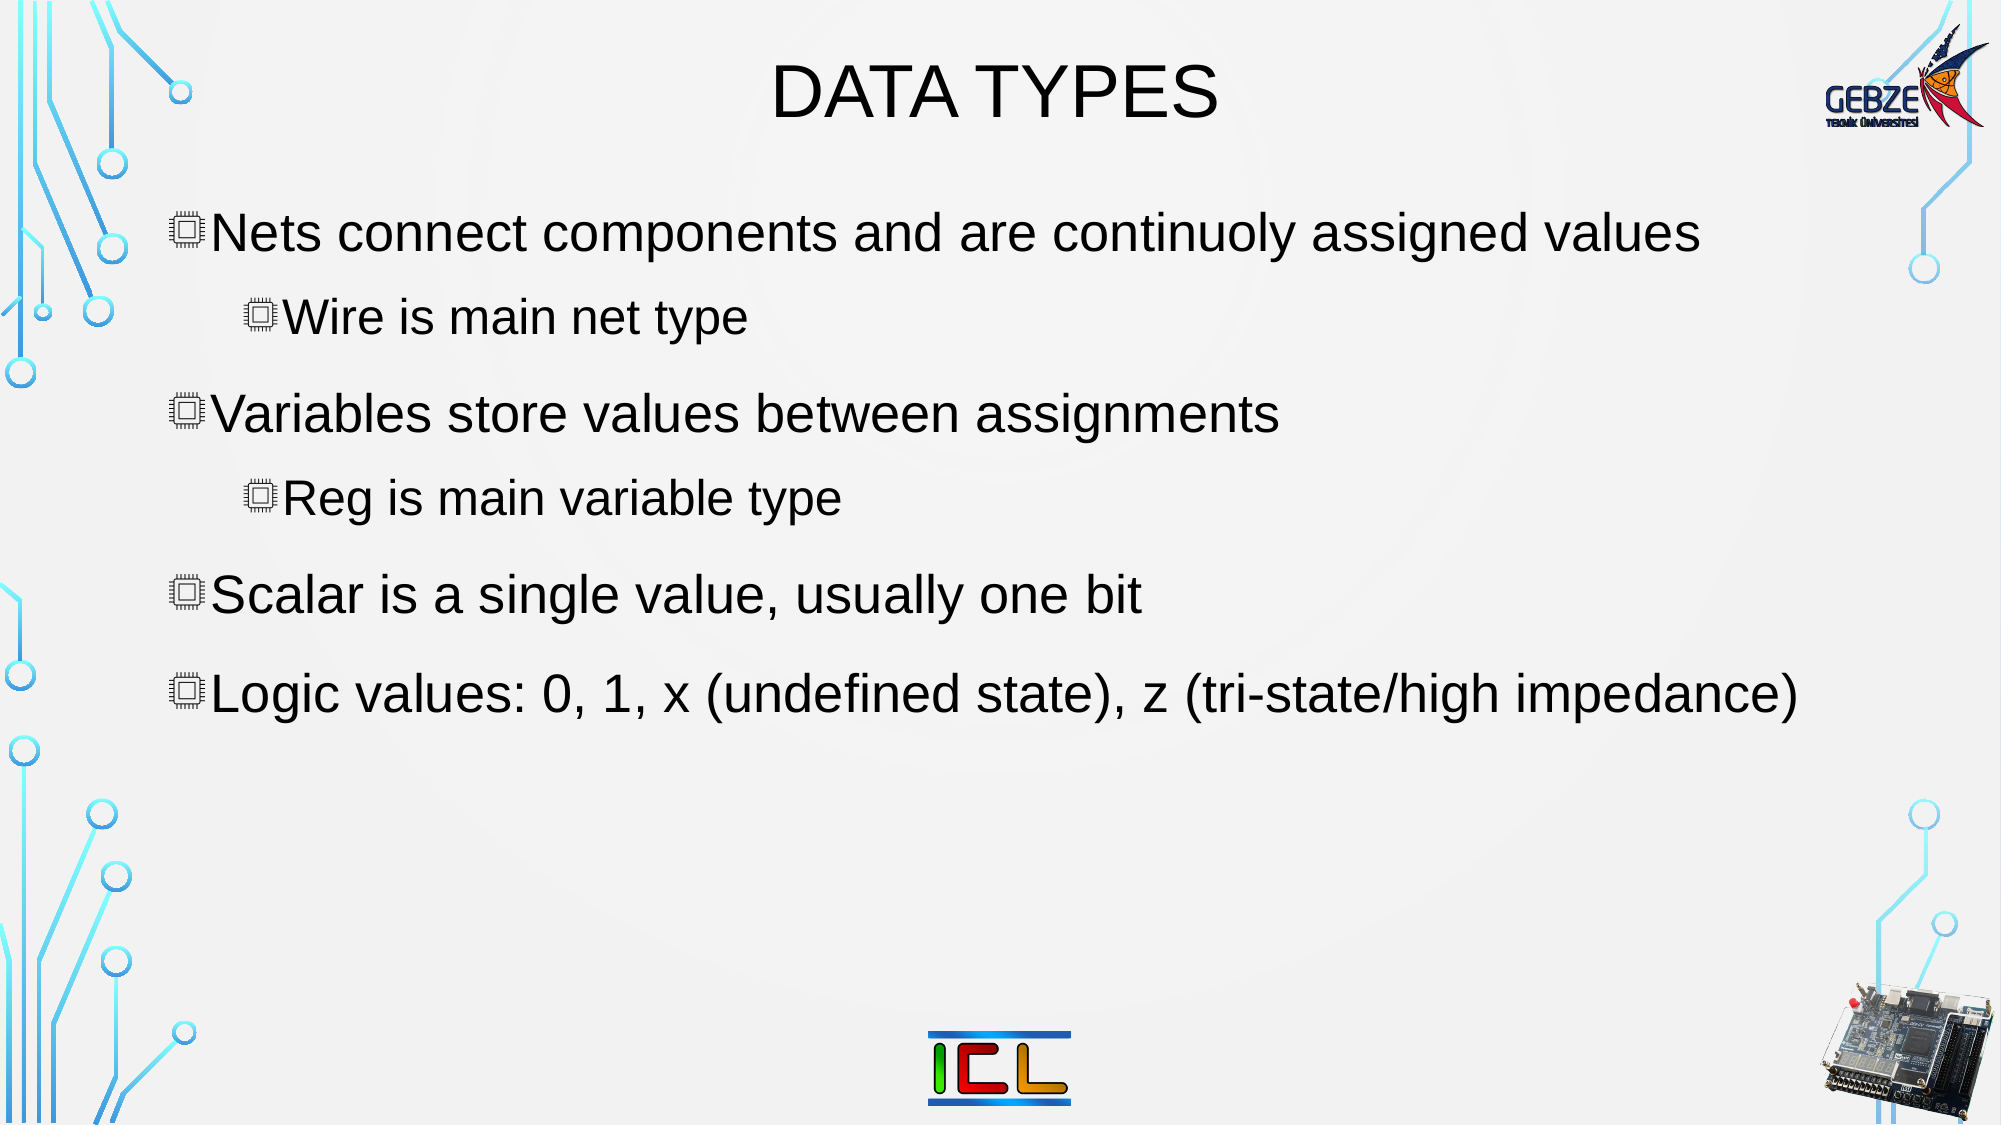

# Data types
Nets connect components and are continuoly assigned values
Wire is main net type
Variables store values between assignments
Reg is main variable type
Scalar is a single value, usually one bit
Logic values: 0, 1, x (undefined state), z (tri-state/high impedance)